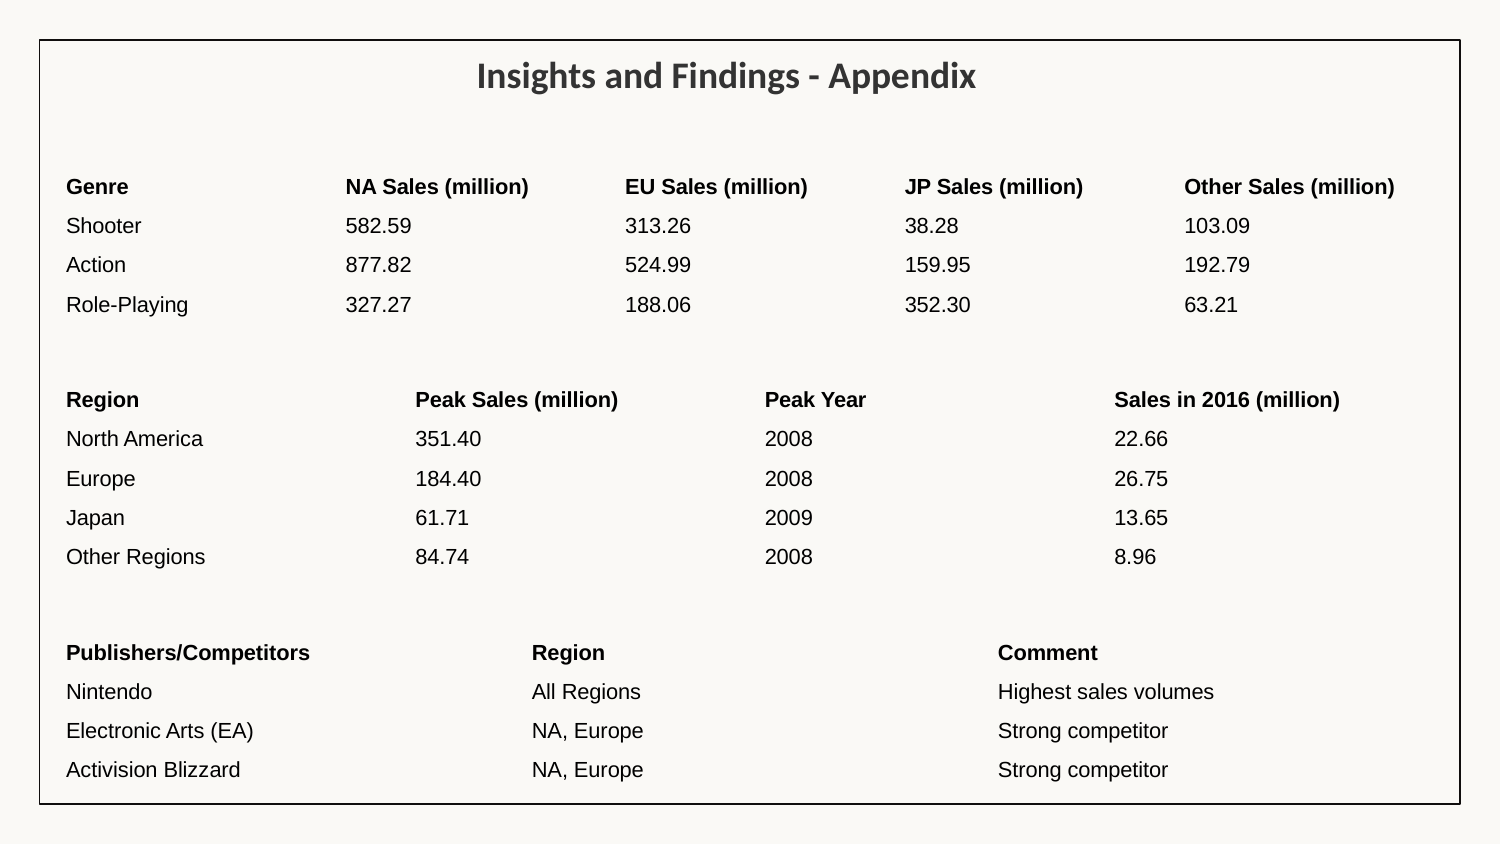

Insights and Findings - Appendix
| Genre | NA Sales (million) | EU Sales (million) | JP Sales (million) | Other Sales (million) |
| --- | --- | --- | --- | --- |
| Shooter | 582.59 | 313.26 | 38.28 | 103.09 |
| Action | 877.82 | 524.99 | 159.95 | 192.79 |
| Role-Playing | 327.27 | 188.06 | 352.30 | 63.21 |
| Region | Peak Sales (million) | Peak Year | Sales in 2016 (million) |
| --- | --- | --- | --- |
| North America | 351.40 | 2008 | 22.66 |
| Europe | 184.40 | 2008 | 26.75 |
| Japan | 61.71 | 2009 | 13.65 |
| Other Regions | 84.74 | 2008 | 8.96 |
| Publishers/Competitors | Region | Comment |
| --- | --- | --- |
| Nintendo | All Regions | Highest sales volumes |
| Electronic Arts (EA) | NA, Europe | Strong competitor |
| Activision Blizzard | NA, Europe | Strong competitor |